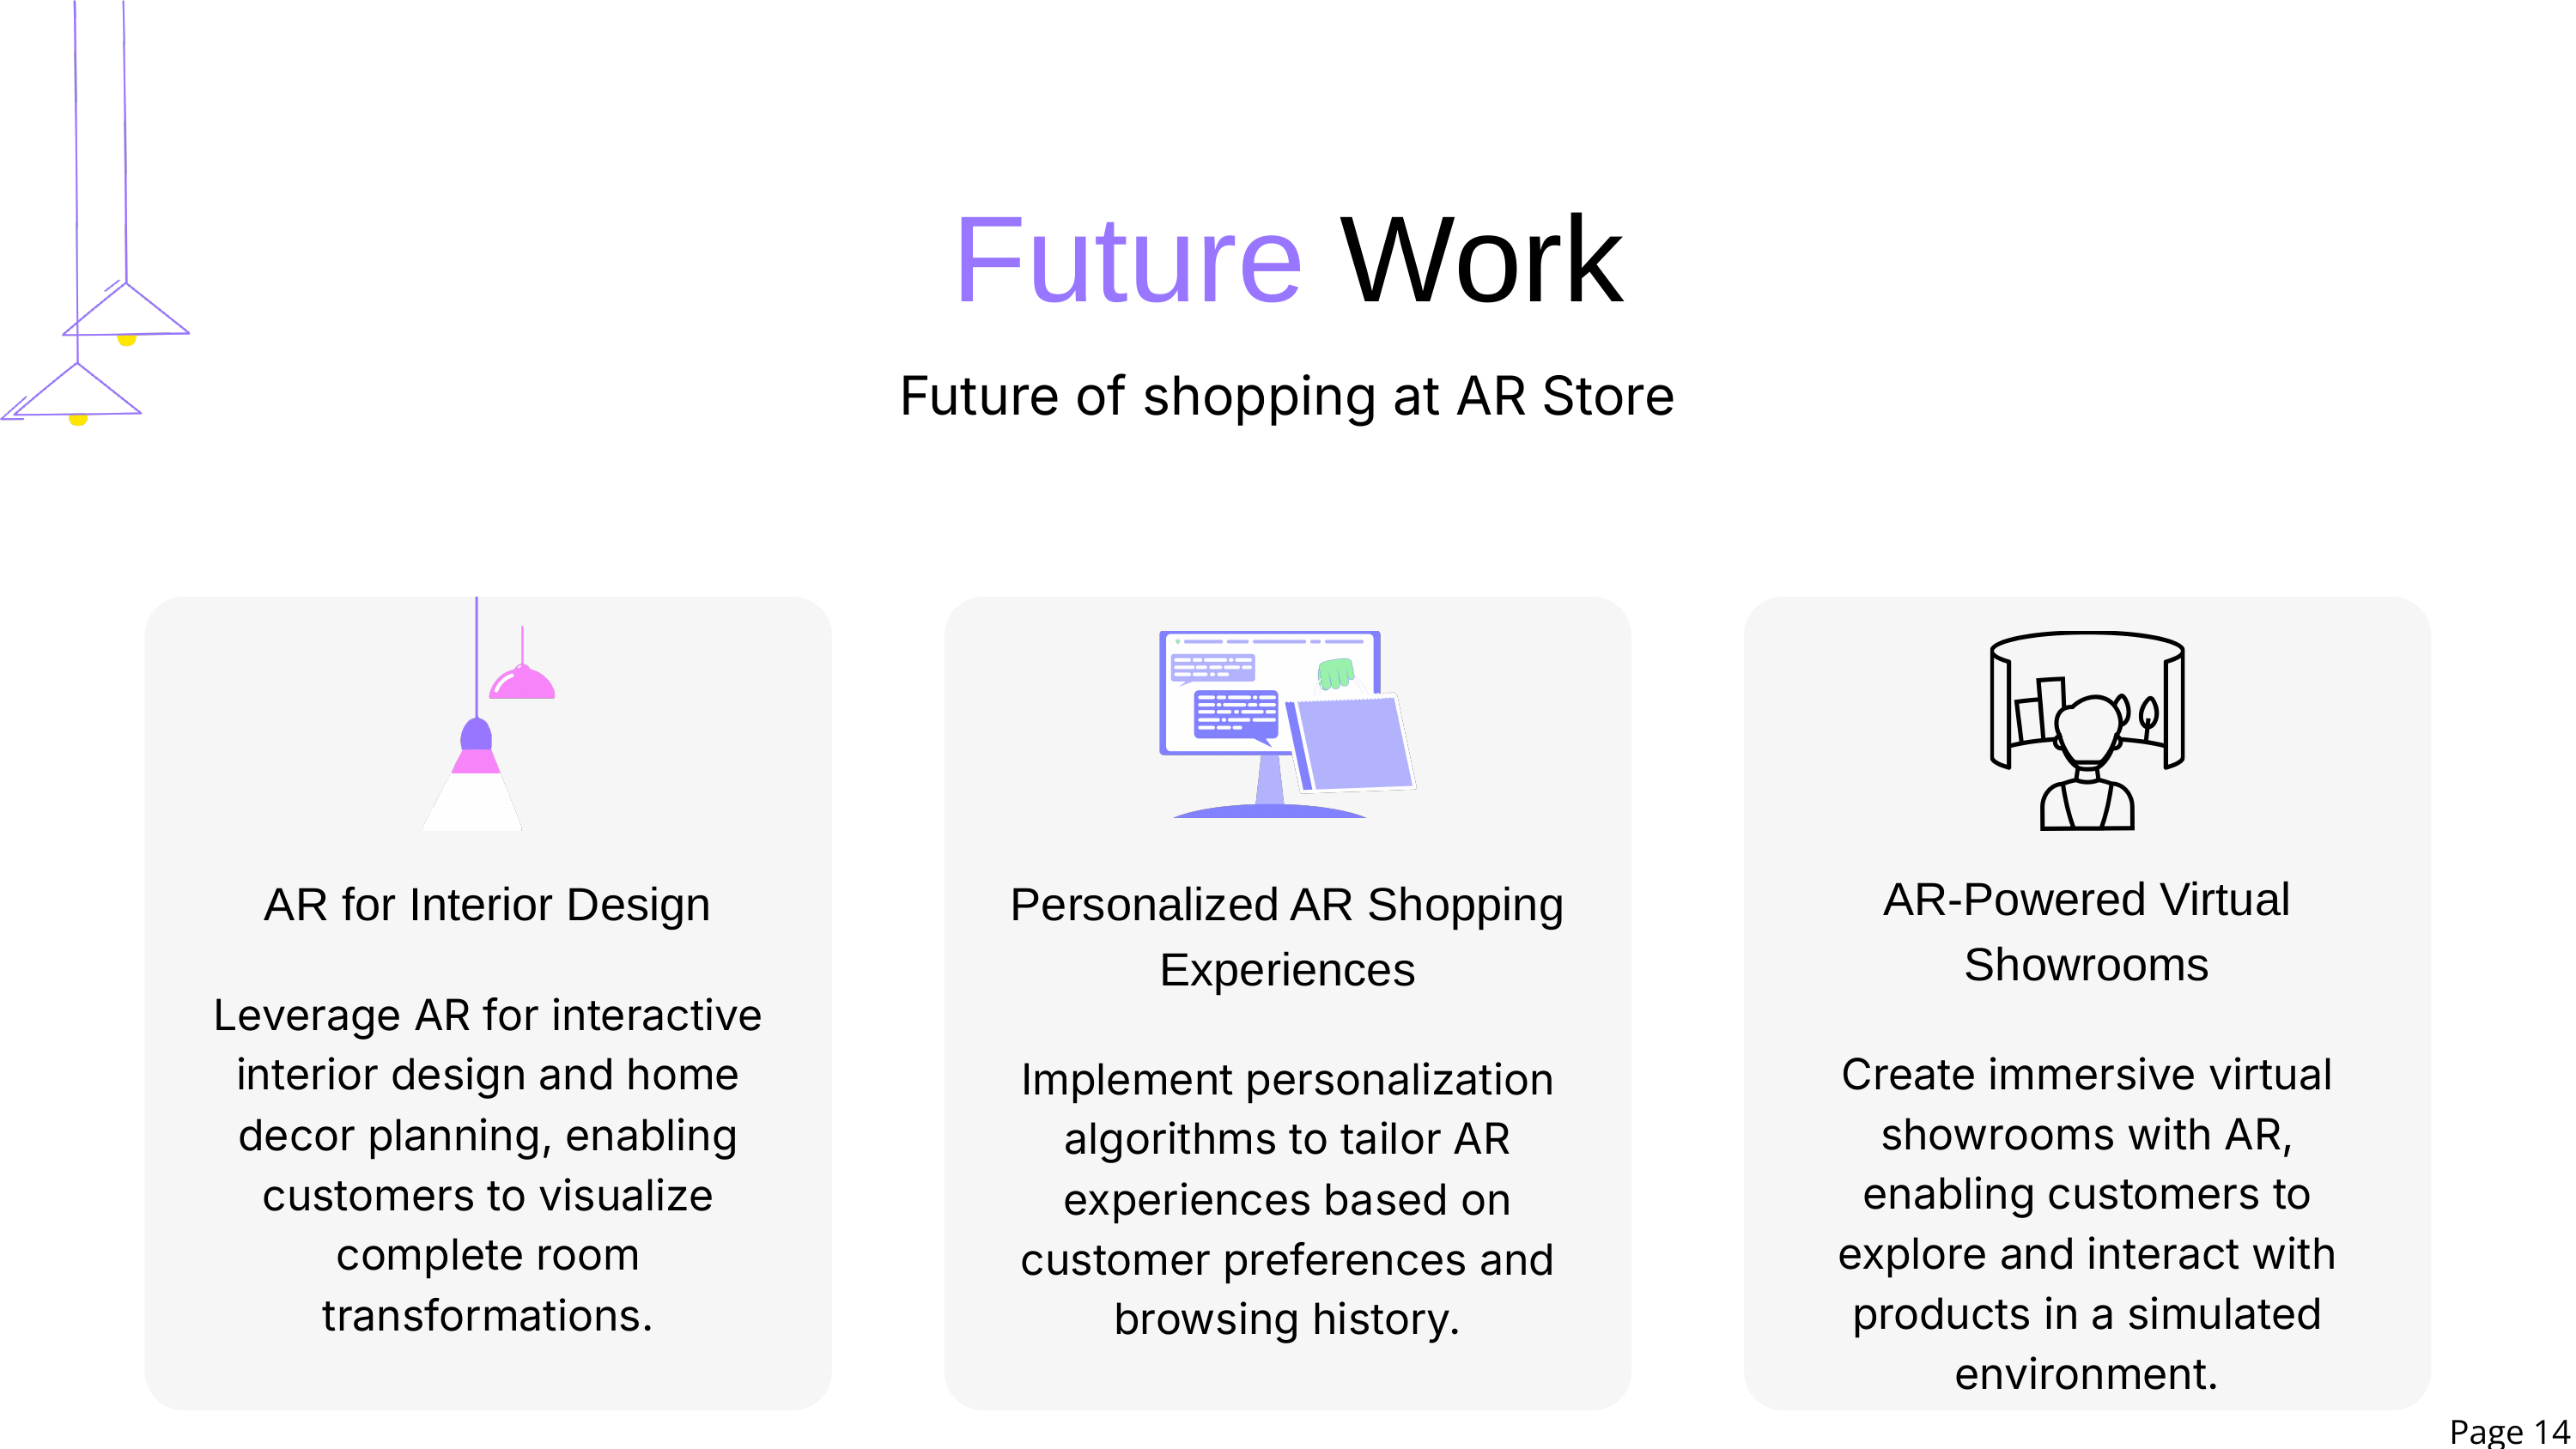

Future Work
Future of shopping at AR Store

AR-Powered Virtual Showrooms
Create immersive virtual showrooms with AR, enabling customers to explore and interact with products in a simulated environment.
AR for Interior Design
Leverage AR for interactive interior design and home decor planning, enabling customers to visualize complete room transformations.

Personalized AR Shopping Experiences
Implement personalization algorithms to tailor AR experiences based on customer preferences and browsing history.
Page 14